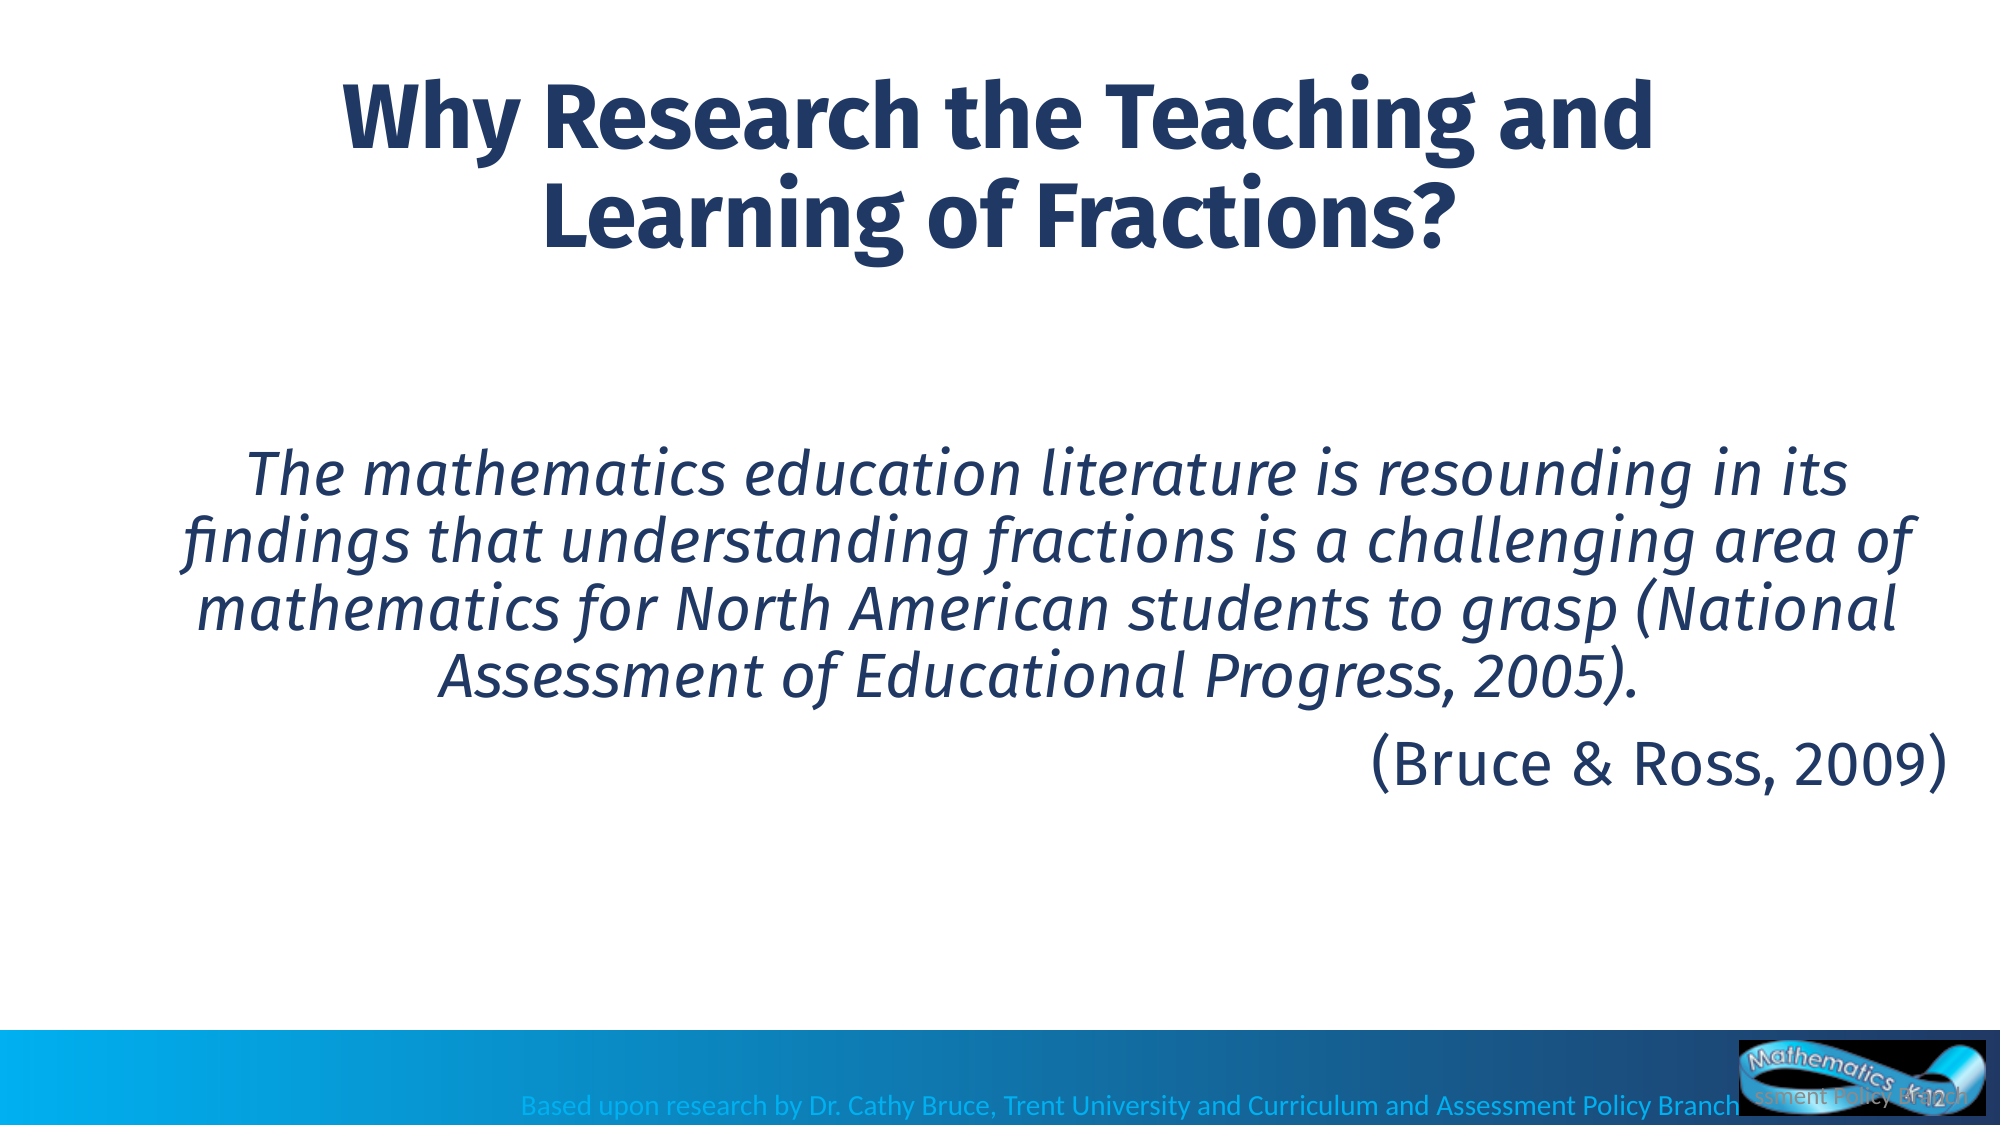

# Why Research the Teaching and Learning of Fractions?

The mathematics education literature is resounding in its findings that understanding fractions is a challenging area of mathematics for North American students to grasp (National Assessment of Educational Progress, 2005).
(Bruce & Ross, 2009)

ssment Policy Branch